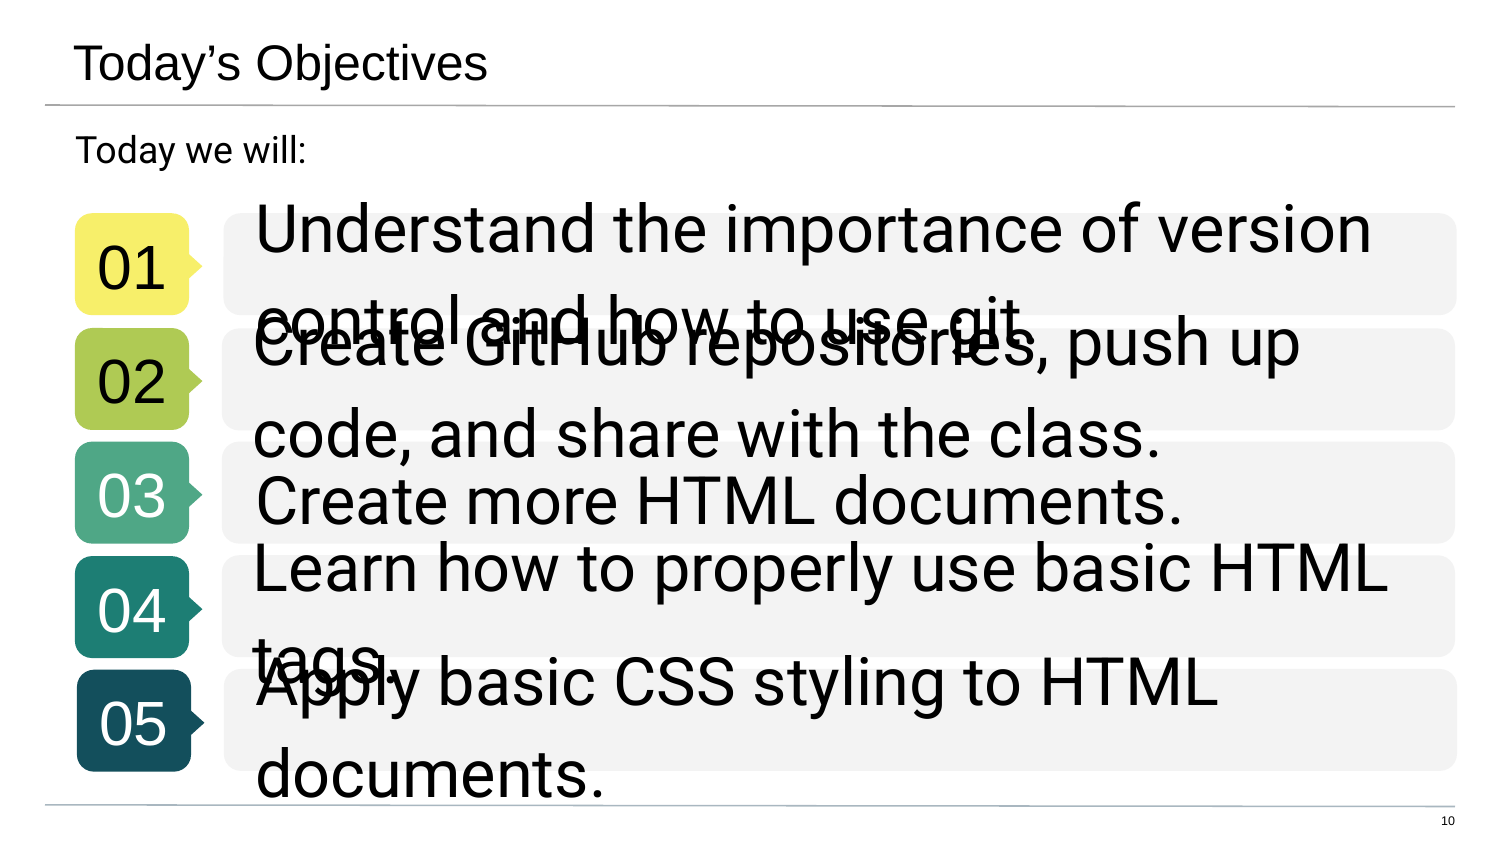

# Today’s Objectives

Today we will:
Understand the importance of version control and how to use git.
Create GitHub repositories, push up code, and share with the class.
Create more HTML documents.
Learn how to properly use basic HTML tags.
Apply basic CSS styling to HTML documents.